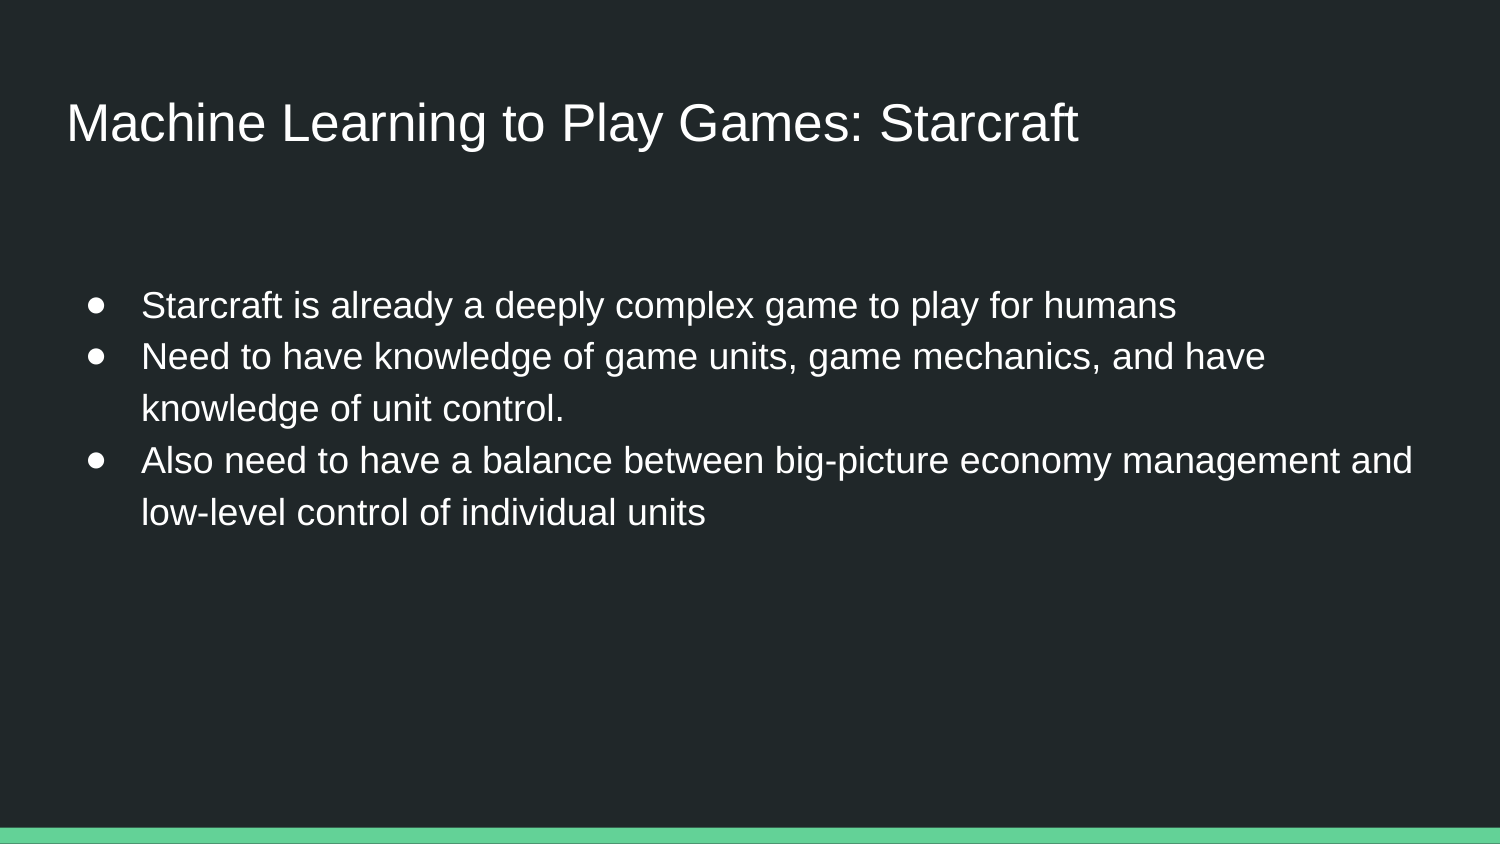

# Machine Learning to Play Games: Starcraft

Starcraft is already a deeply complex game to play for humans
Need to have knowledge of game units, game mechanics, and have knowledge of unit control.
Also need to have a balance between big-picture economy management and low-level control of individual units